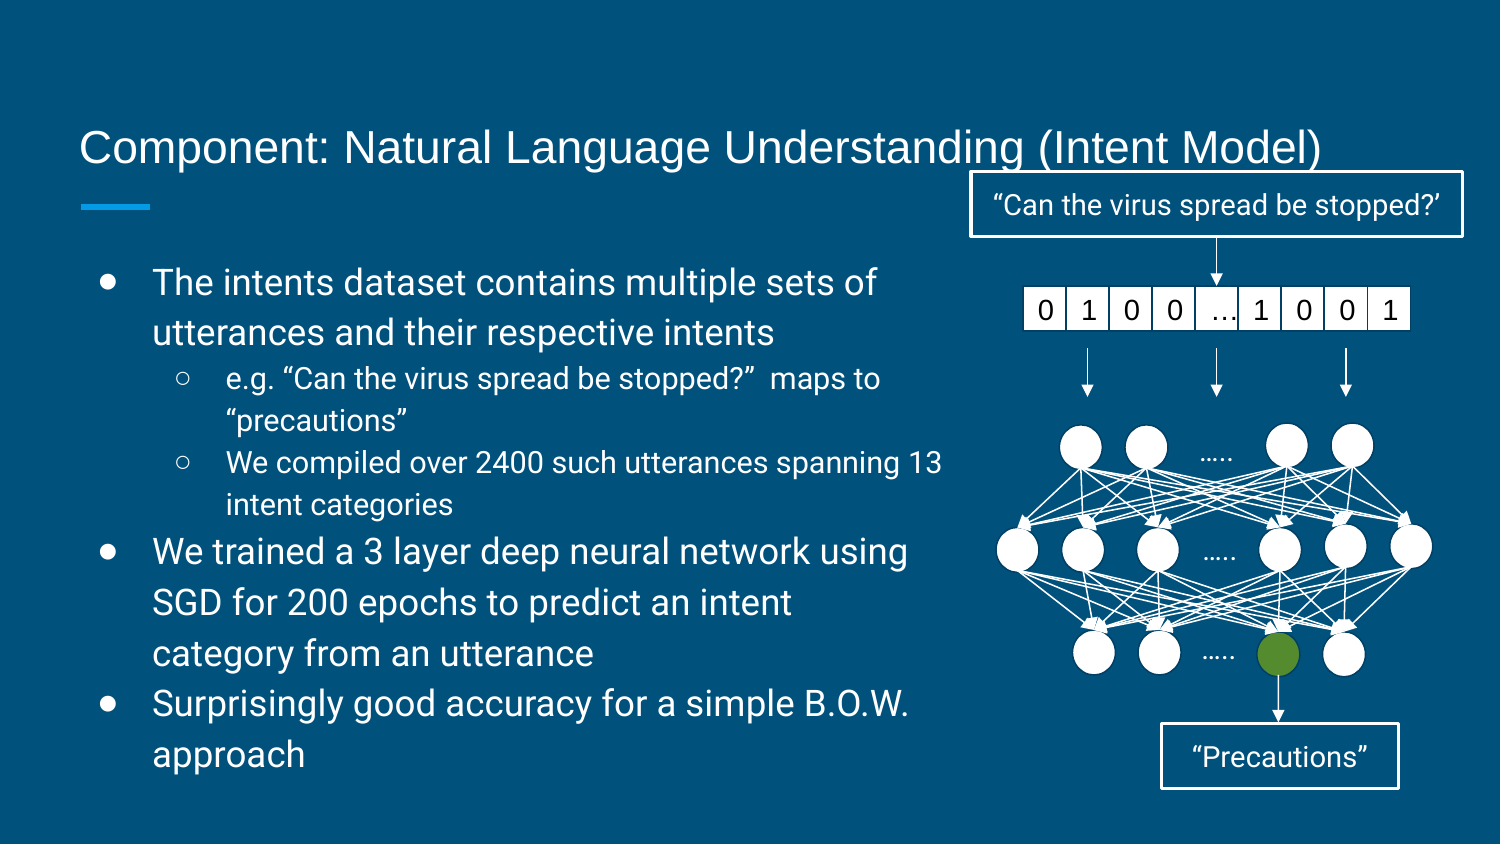

# Component: Natural Language Understanding (Intent Model)
“Can the virus spread be stopped?’
The intents dataset contains multiple sets of utterances and their respective intents
e.g. “Can the virus spread be stopped?”  maps to “precautions”
We compiled over 2400 such utterances spanning 13 intent categories
We trained a 3 layer deep neural network using SGD for 200 epochs to predict an intent category from an utterance
Surprisingly good accuracy for a simple B.O.W. approach
0
1
0
0
…
1
0
0
1
…..

…..

…..

“Precautions”